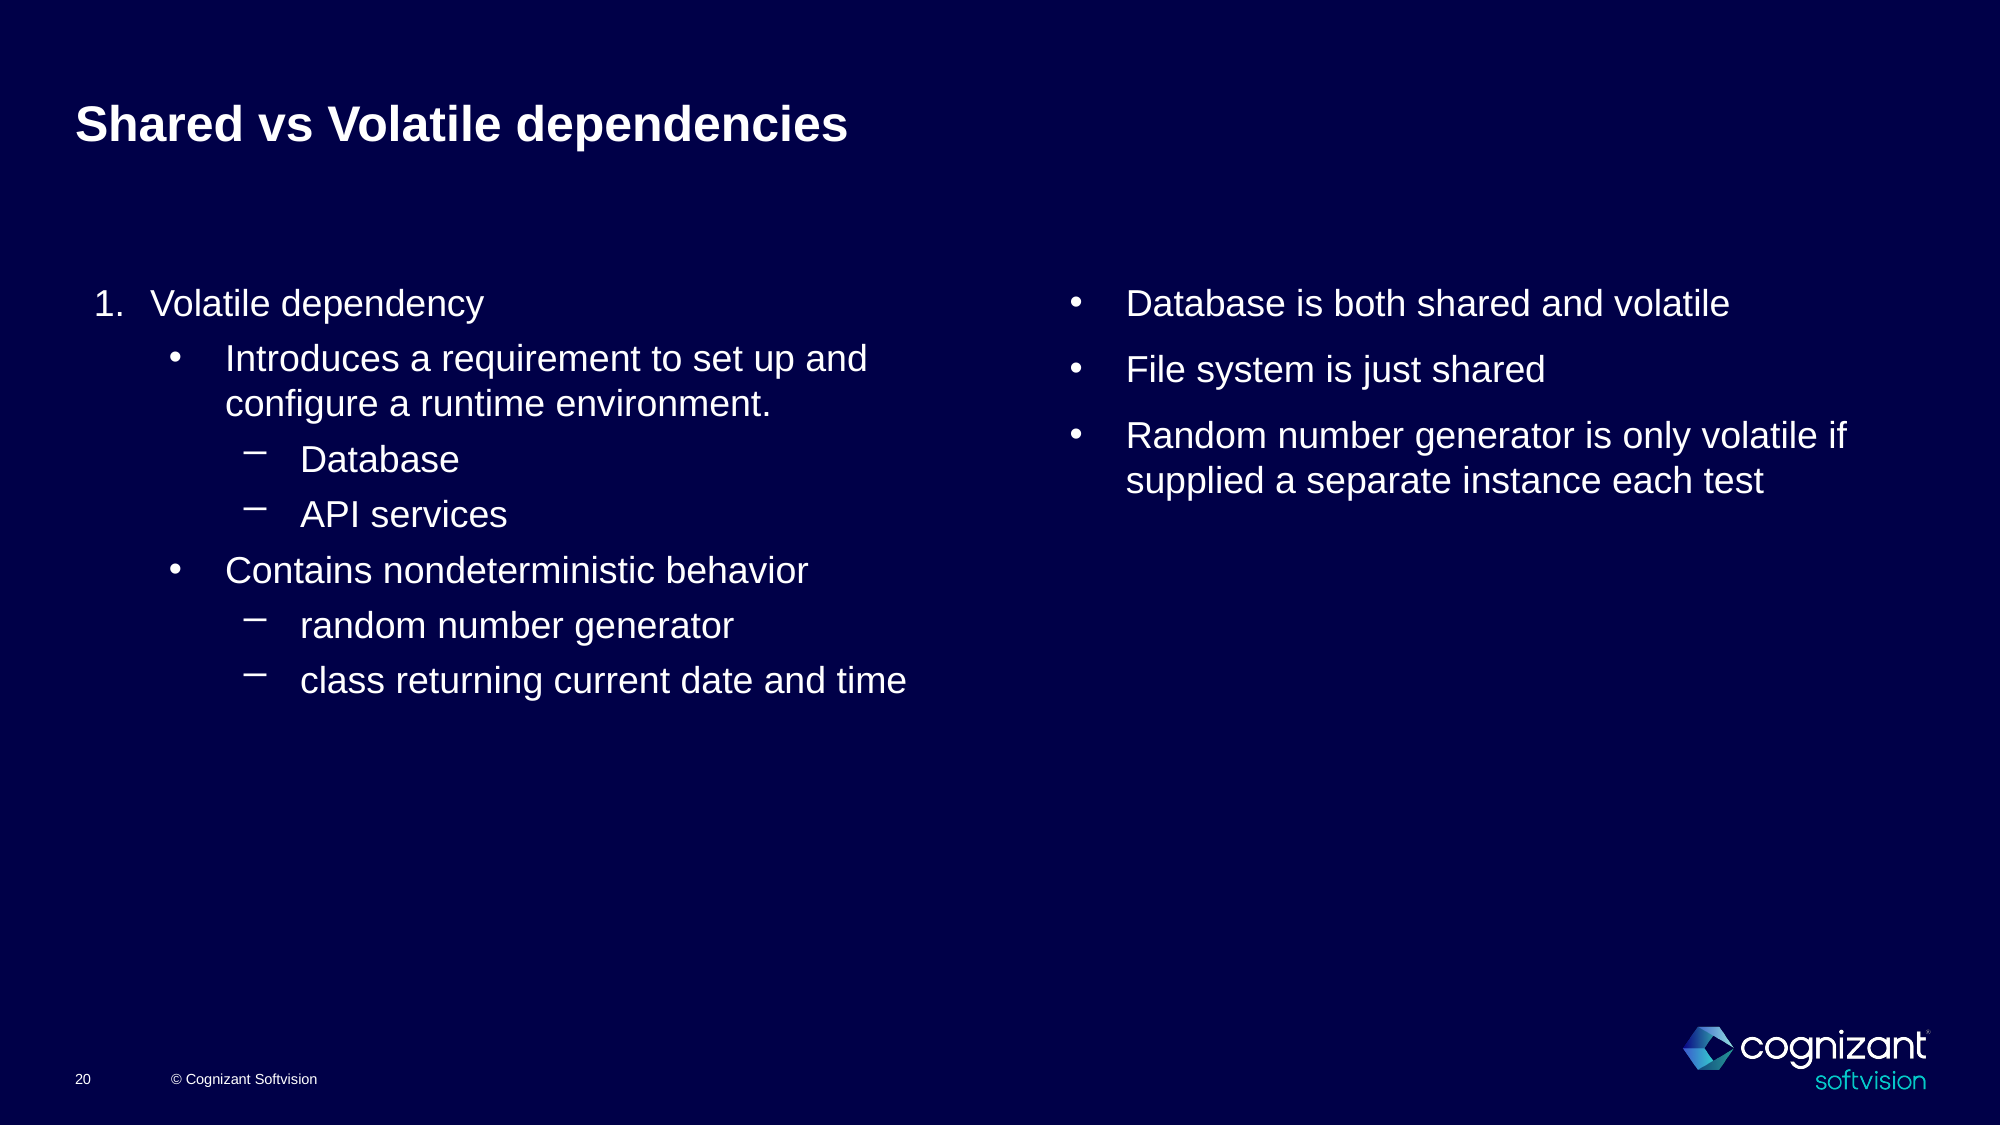

# Shared vs Volatile dependencies
Volatile dependency
Introduces a requirement to set up and configure a runtime environment.
Database
API services
Contains nondeterministic behavior
random number generator
class returning current date and time
Database is both shared and volatile
File system is just shared
Random number generator is only volatile if supplied a separate instance each test

© Cognizant Softvision
20